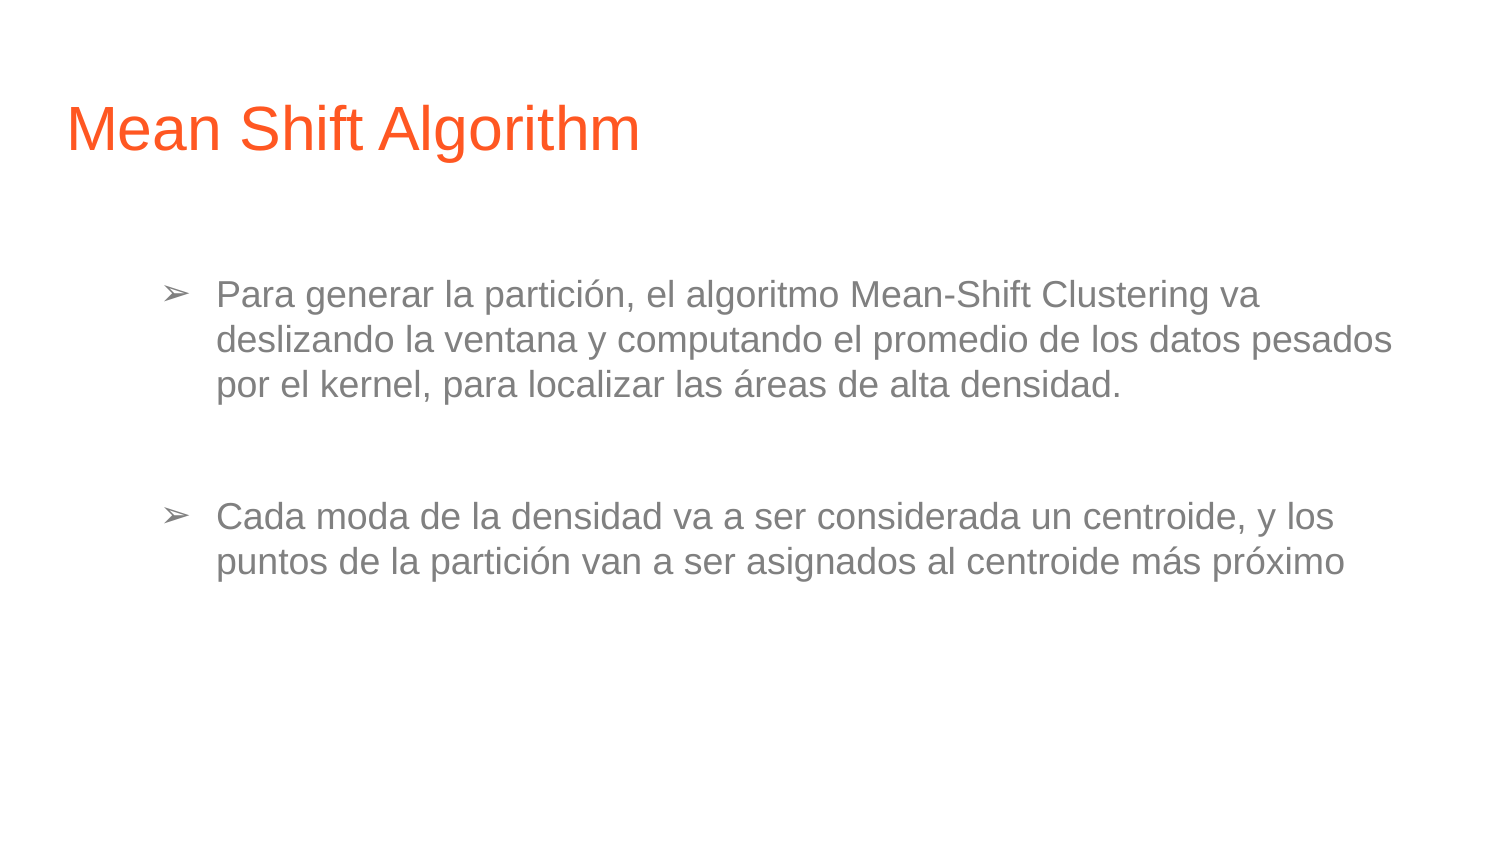

Mean Shift Algorithm

Para generar la partición, el algoritmo Mean-Shift Clustering va deslizando la ventana y computando el promedio de los datos pesados por el kernel, para localizar las áreas de alta densidad.

Cada moda de la densidad va a ser considerada un centroide, y los puntos de la partición van a ser asignados al centroide más próximo